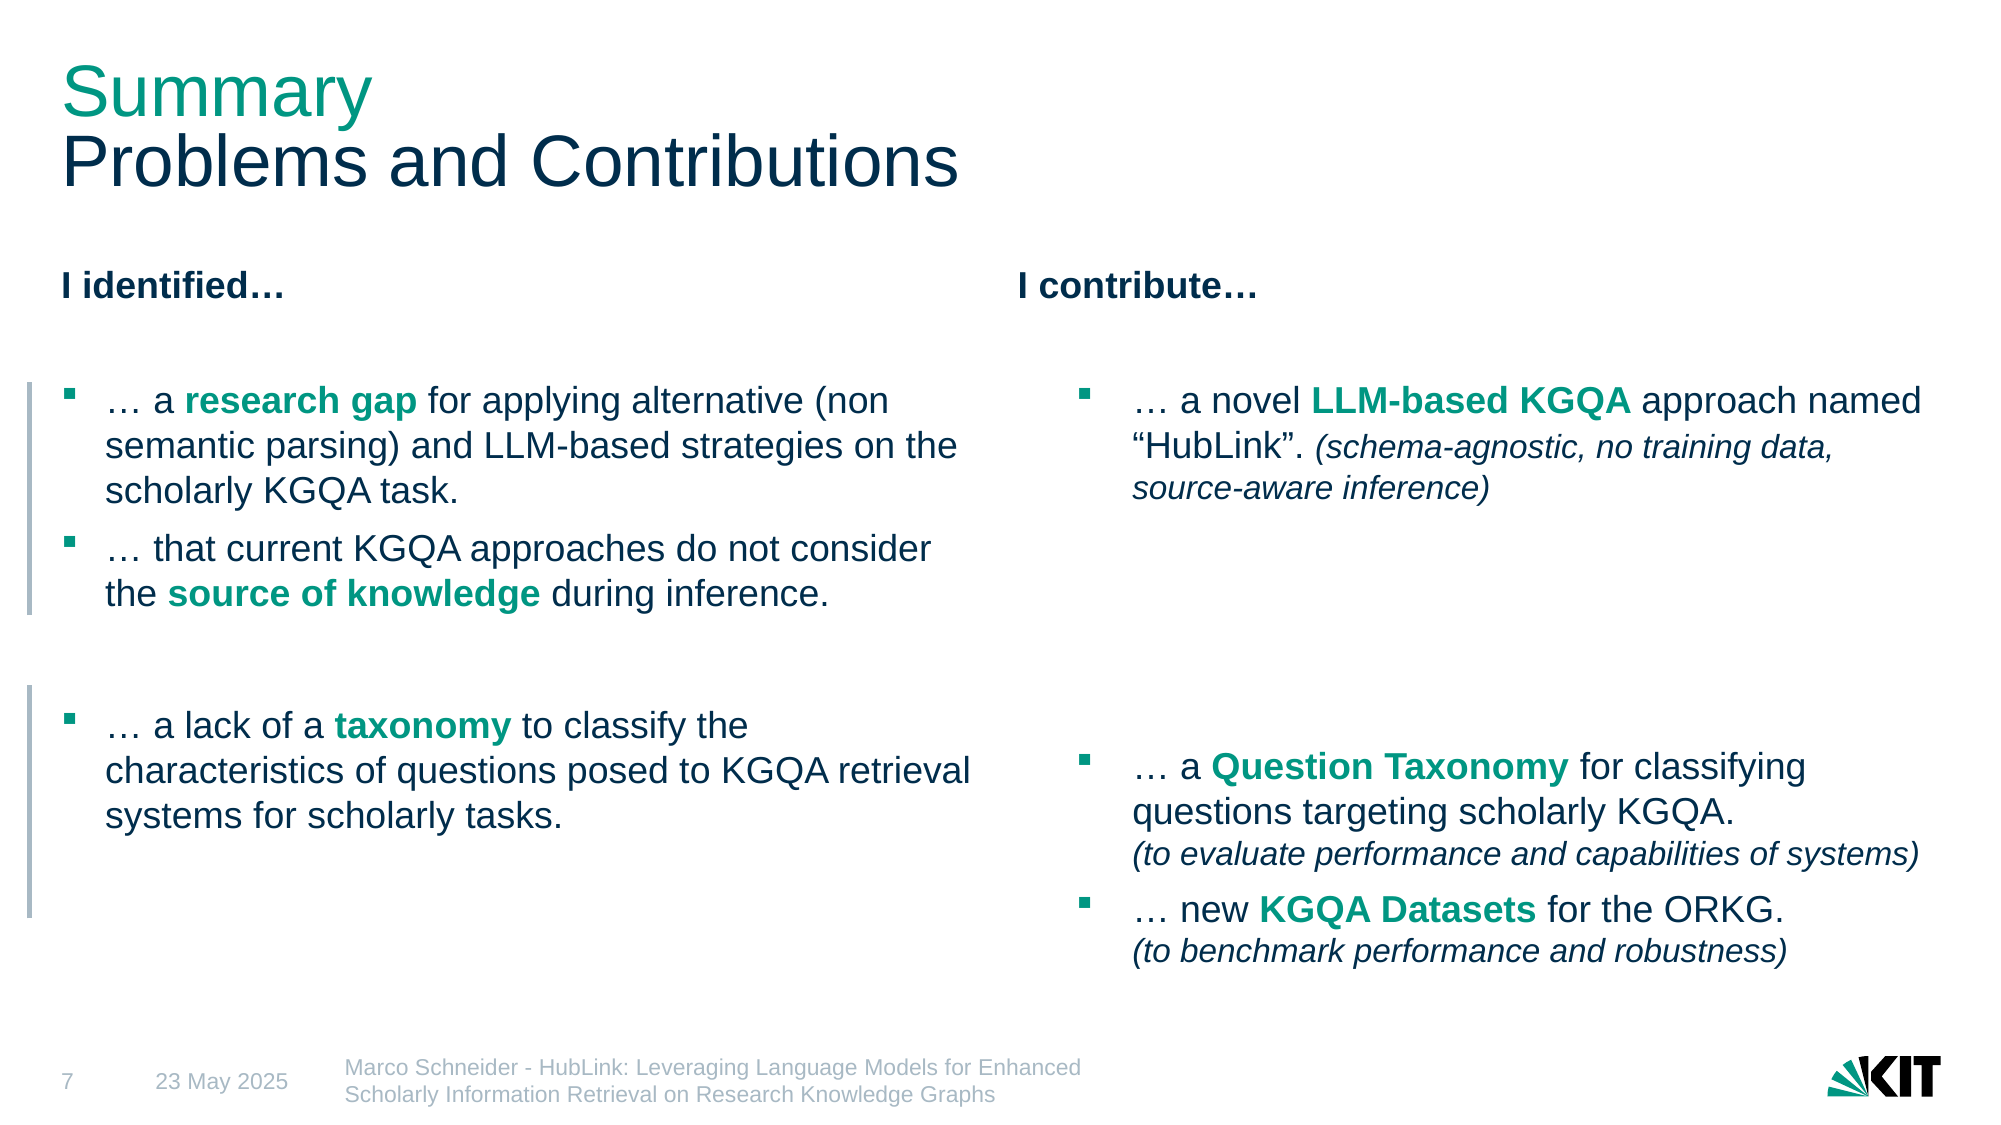

# Summary Problems and Contributions
I identified…

… a research gap for applying alternative (non semantic parsing) and LLM-based strategies on the scholarly KGQA task.
… that current KGQA approaches do not consider the source of knowledge during inference.

… a lack of a taxonomy to classify the characteristics of questions posed to KGQA retrieval systems for scholarly tasks.

I contribute…

… a novel LLM-based KGQA approach named “HubLink”. (schema-agnostic, no training data, source-aware inference)

… a Question Taxonomy for classifying questions targeting scholarly KGQA.
(to evaluate performance and capabilities of systems)
… new KGQA Datasets for the ORKG.
(to benchmark performance and robustness)

7
23 May 2025
Marco Schneider - HubLink: Leveraging Language Models for Enhanced Scholarly Information Retrieval on Research Knowledge Graphs